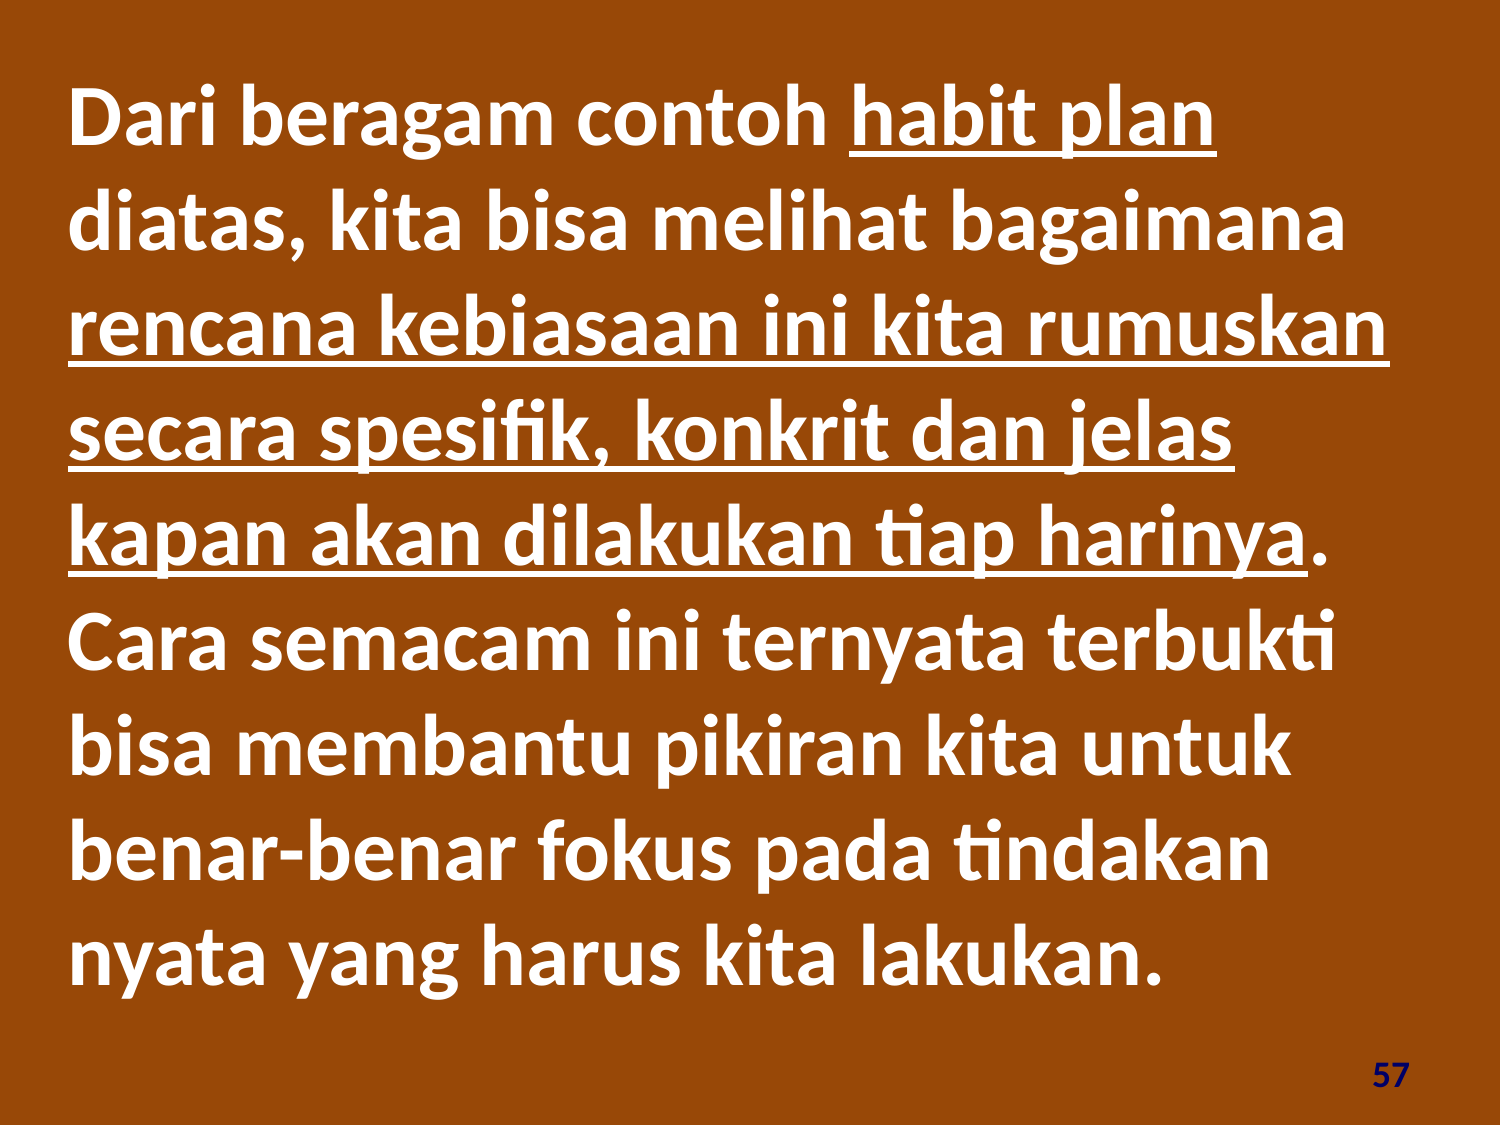

Dari beragam contoh habit plan diatas, kita bisa melihat bagaimana rencana kebiasaan ini kita rumuskan secara spesifik, konkrit dan jelas kapan akan dilakukan tiap harinya. Cara semacam ini ternyata terbukti bisa membantu pikiran kita untuk benar-benar fokus pada tindakan nyata yang harus kita lakukan.
57